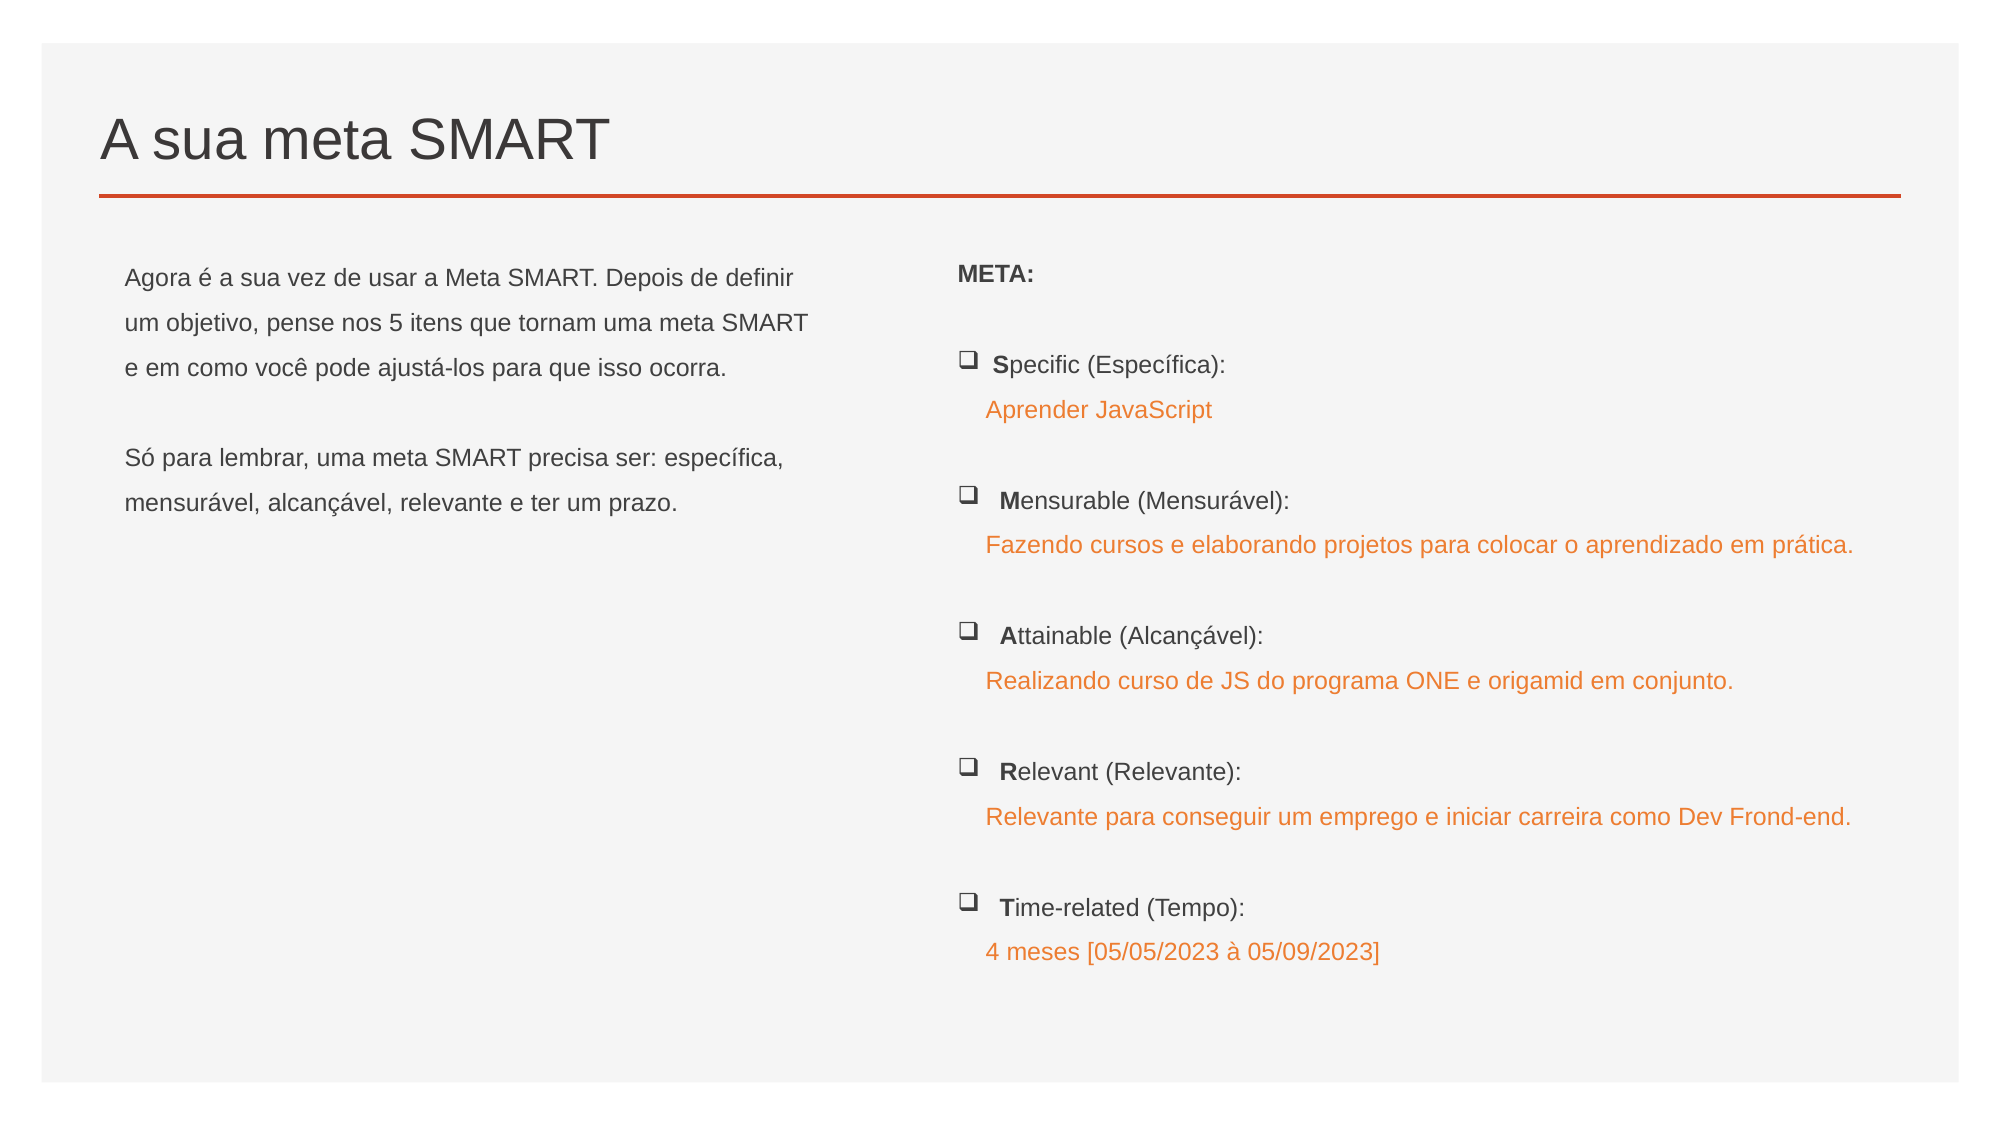

# A sua meta SMART
META:
 Specific (Específica):
Aprender JavaScript
  Mensurable (Mensurável):
Fazendo cursos e elaborando projetos para colocar o aprendizado em prática.
  Attainable (Alcançável):
Realizando curso de JS do programa ONE e origamid em conjunto.
  Relevant (Relevante):
Relevante para conseguir um emprego e iniciar carreira como Dev Frond-end.
  Time-related (Tempo):
4 meses [05/05/2023 à 05/09/2023]
Agora é a sua vez de usar a Meta SMART. Depois de definir um objetivo, pense nos 5 itens que tornam uma meta SMART e em como você pode ajustá-los para que isso ocorra.
Só para lembrar, uma meta SMART precisa ser: específica, mensurável, alcançável, relevante e ter um prazo.